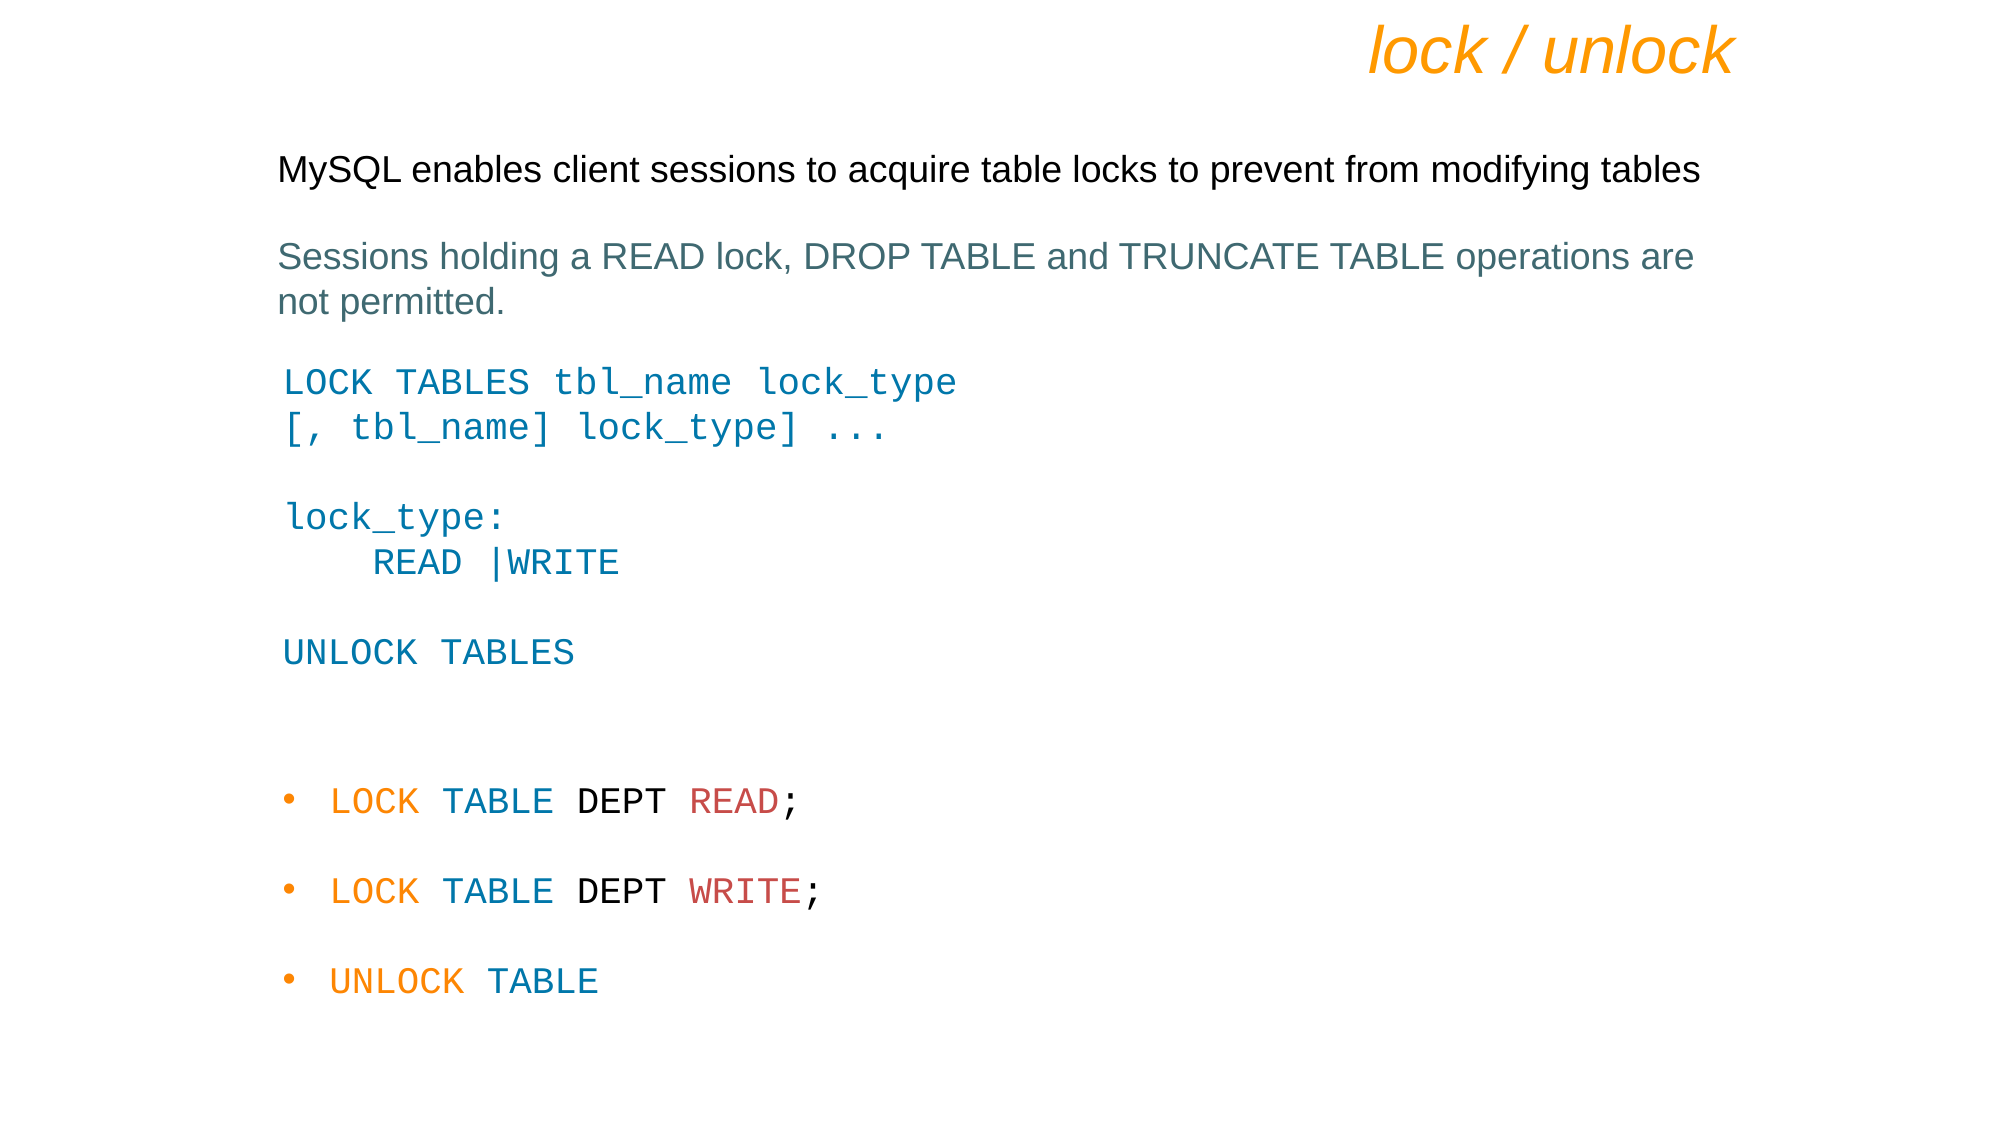

lock / unlock
MySQL enables client sessions to acquire table locks to prevent from modifying tables
Sessions holding a READ lock, DROP TABLE and TRUNCATE TABLE operations are not permitted.
LOCK TABLES tbl_name lock_type [, tbl_name] lock_type] ...

lock_type:
    READ |WRITE

UNLOCK TABLES
LOCK TABLE DEPT READ;

LOCK TABLE DEPT WRITE;

UNLOCK TABLE